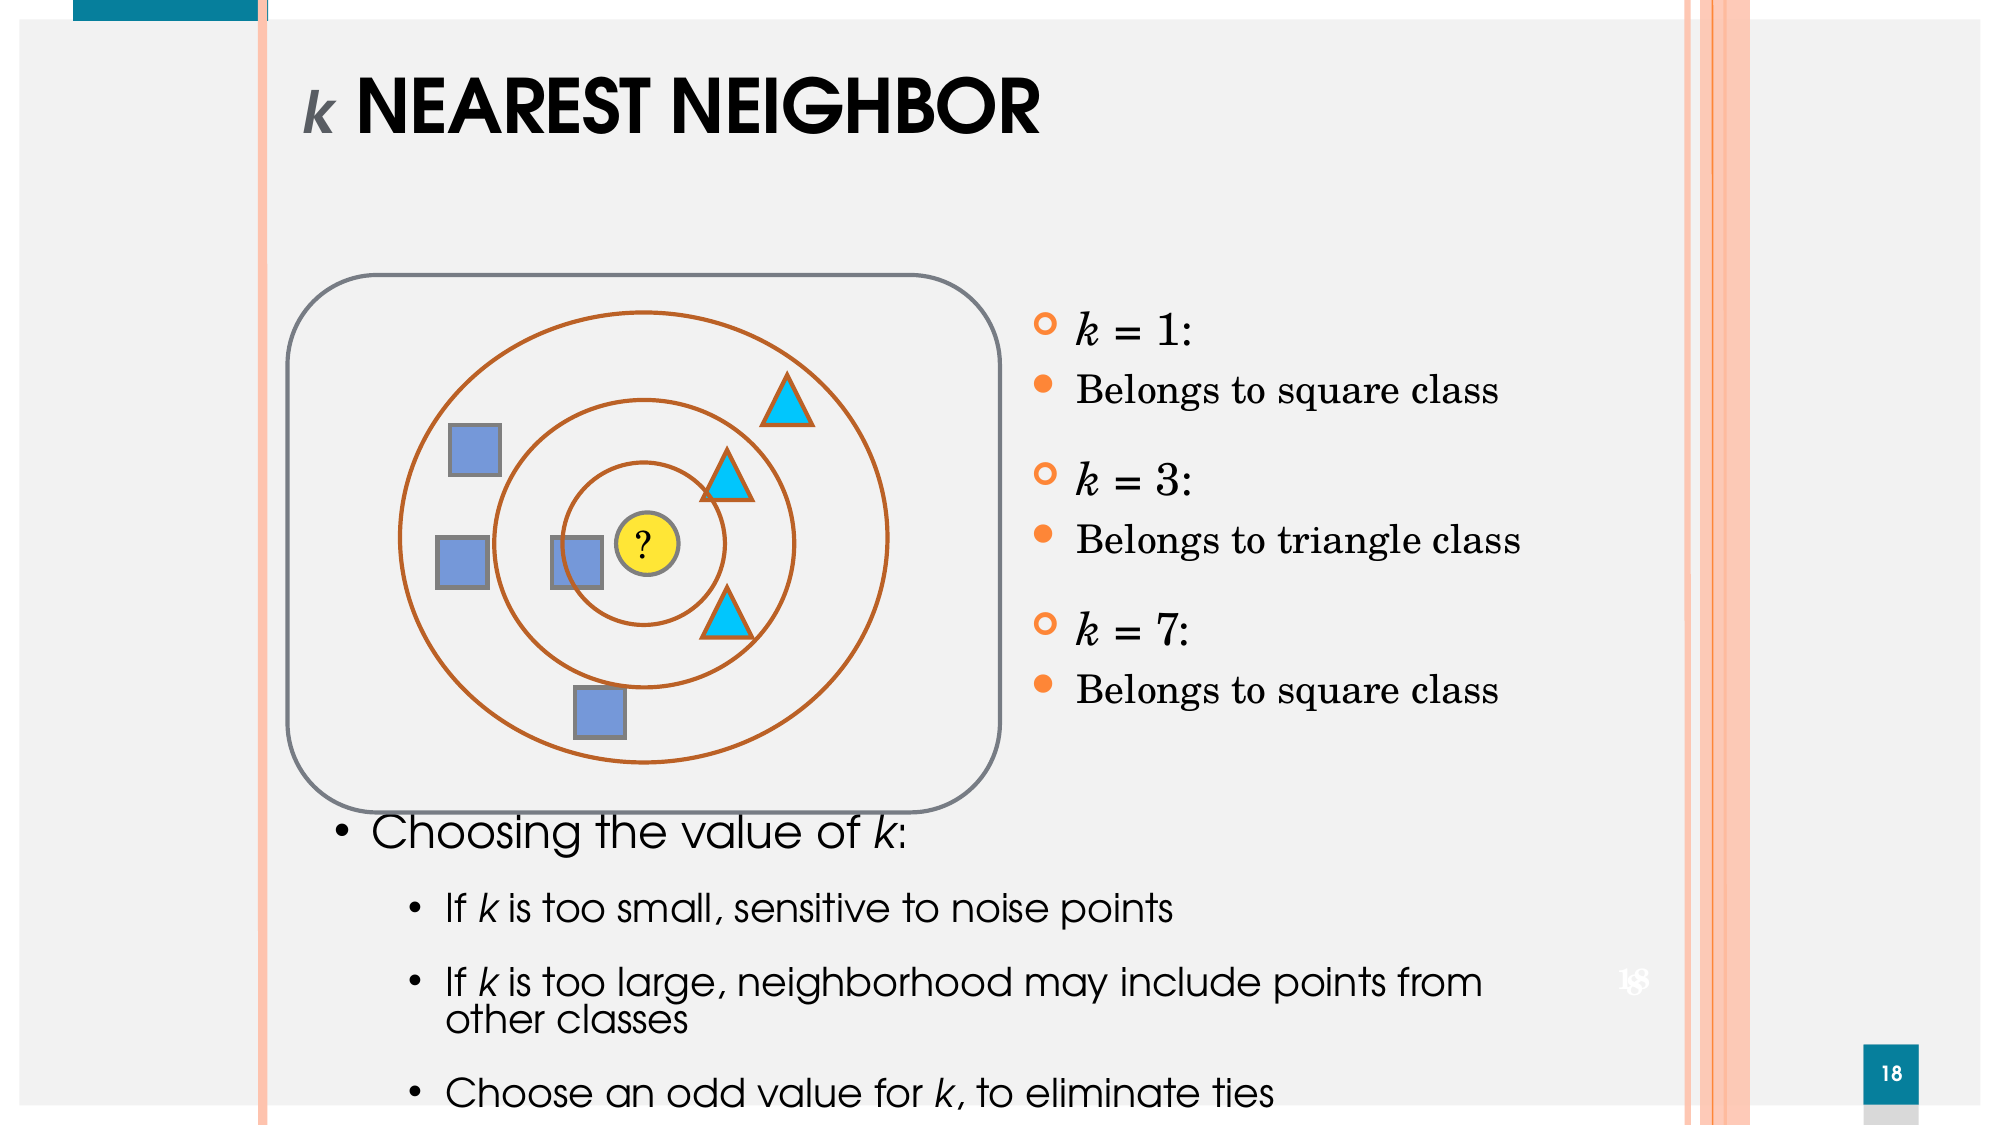

# k NEAREST NEIGHBOR

?

k = 1:
Belongs to square class

k = 3:
Belongs to triangle class

k = 7:
Belongs to square class
Choosing the value of k:
If k is too small, sensitive to noise points
If k is too large, neighborhood may include points from other classes
Choose an odd value for k, to eliminate ties
8
18